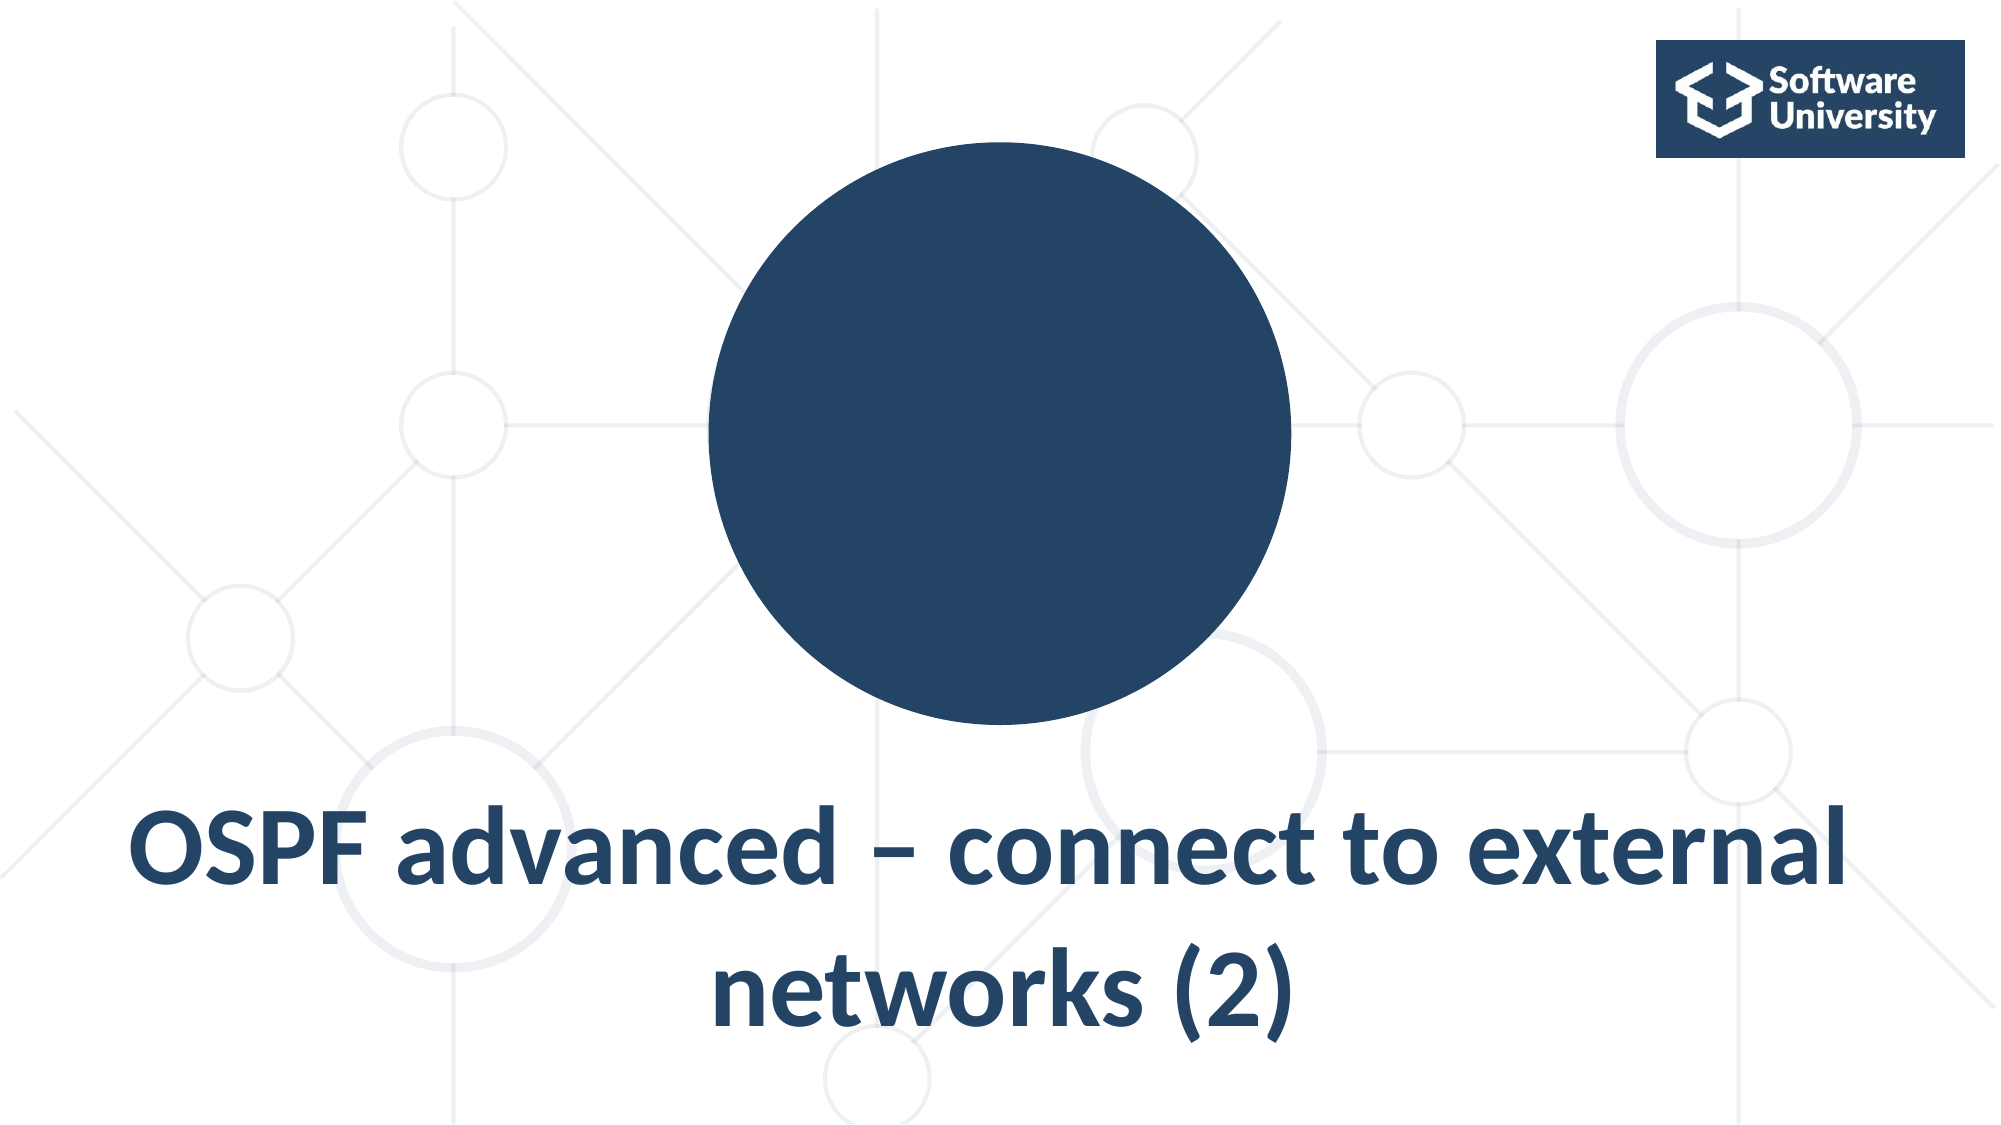

OSPF advanced – connect to external
networks (2)